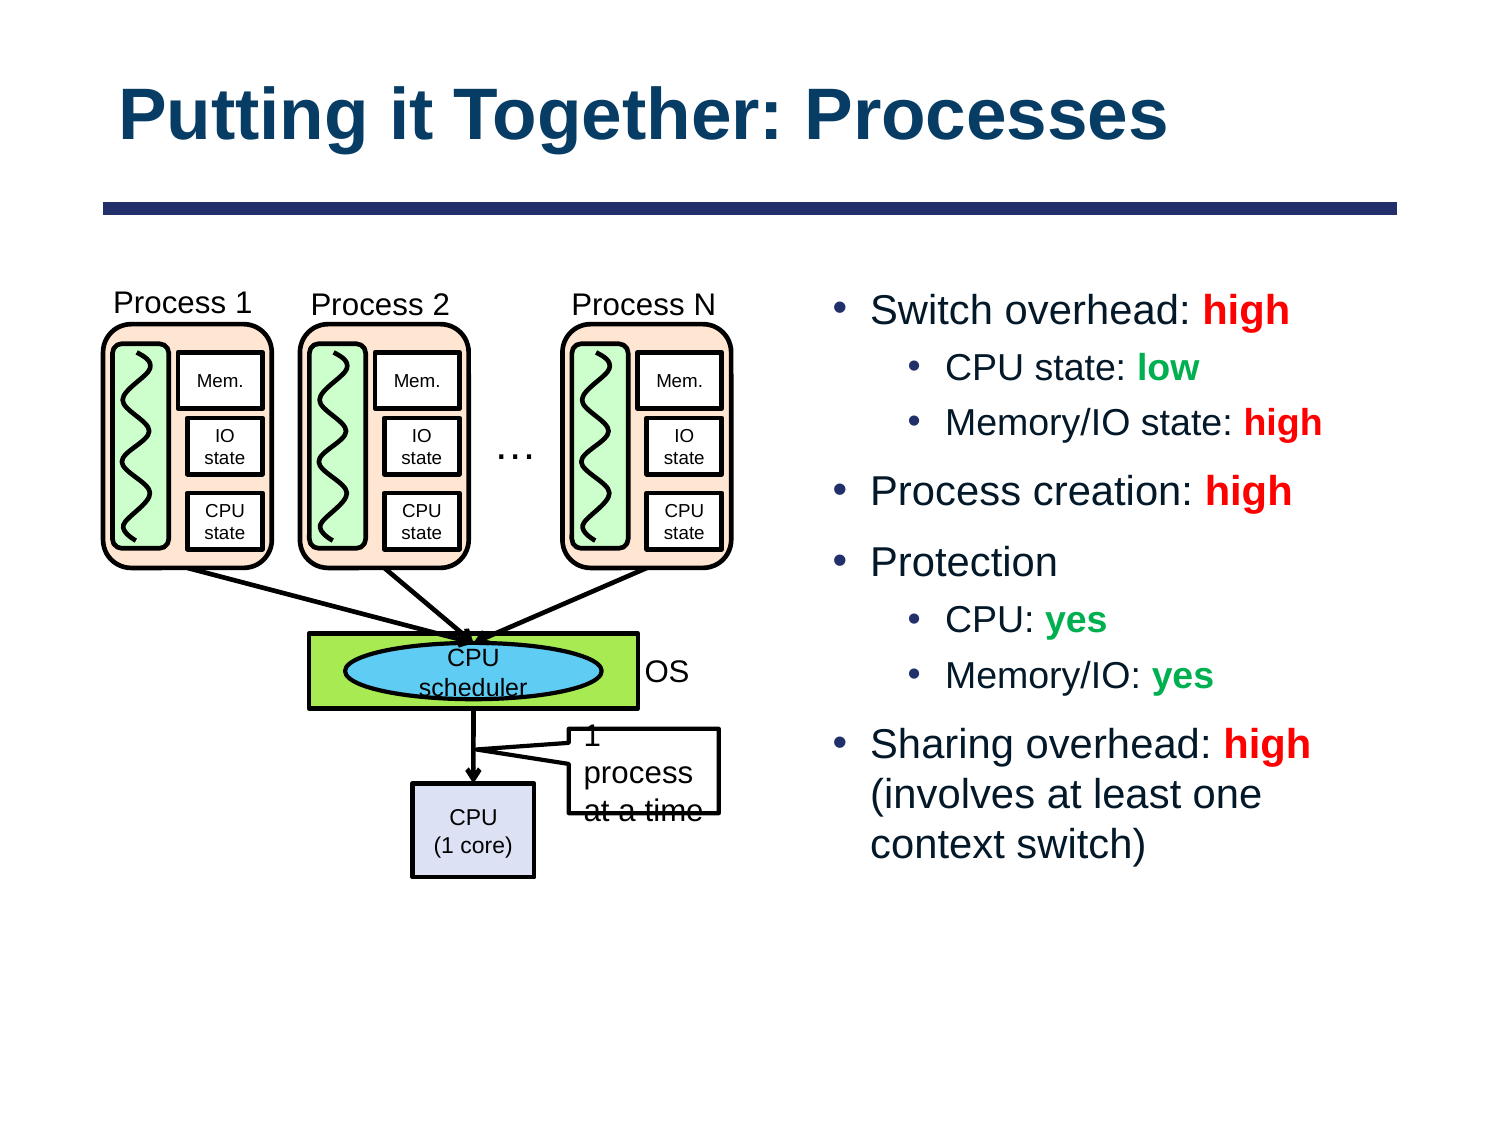

# Putting it Together: Processes
Process 1
Switch overhead: high
CPU state: low
Memory/IO state: high
Process creation: high
Protection
CPU: yes
Memory/IO: yes
Sharing overhead: high (involves at least one context switch)
Process 2
Process N

Mem.
IO
state
CPU
state

Mem.
IO
state
CPU
state

Mem.
IO
state
CPU
state
…

CPU scheduler
OS
1 process at a time
CPU
(1 core)